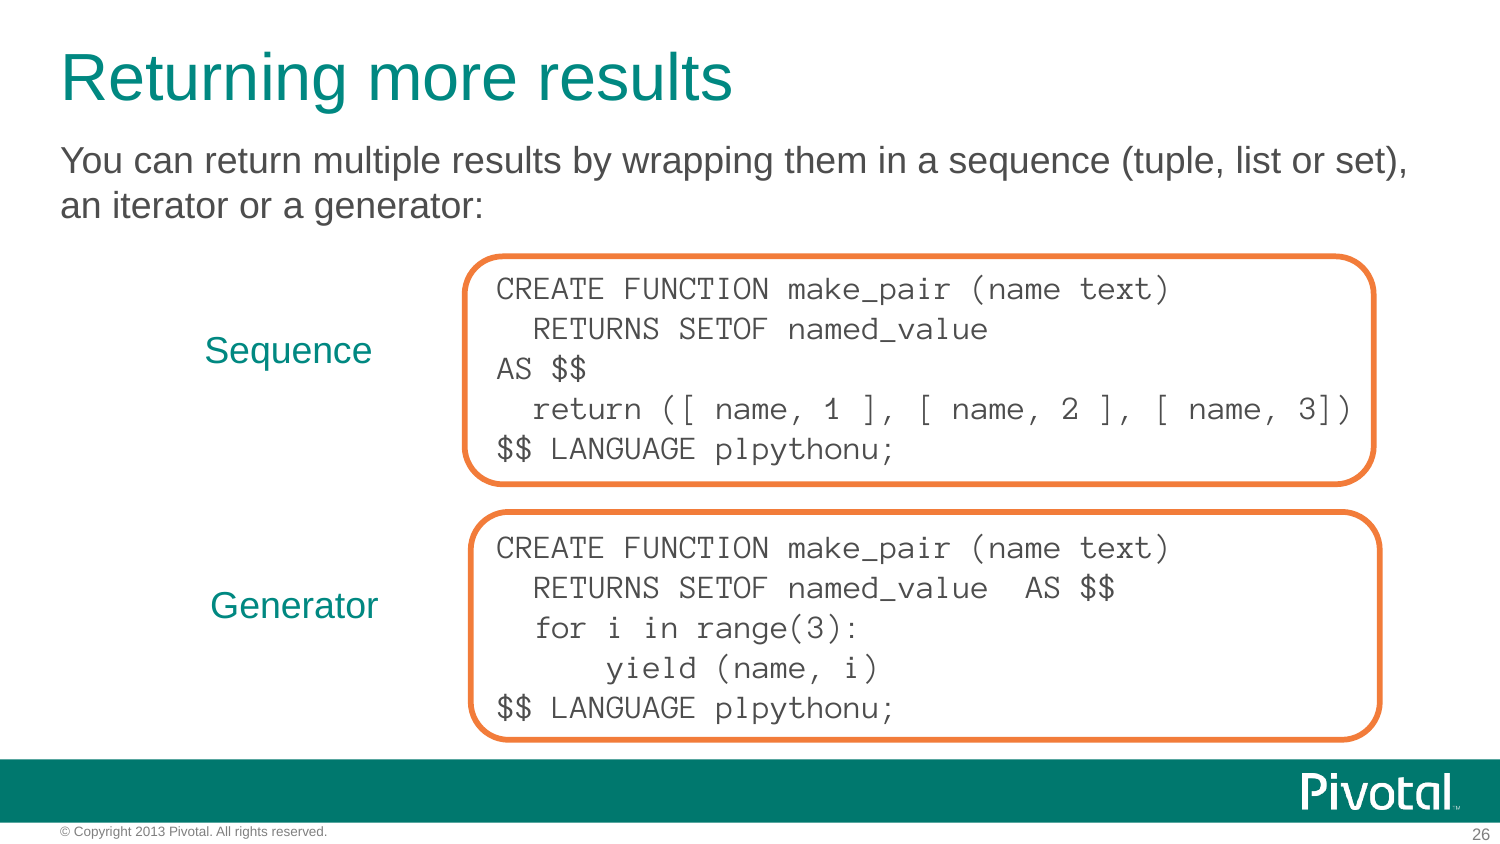

# Returning more results
You can return multiple results by wrapping them in a sequence (tuple, list or set), an iterator or a generator:

CREATE FUNCTION make_pair (name text)
  RETURNS SETOF named_value
AS $$
  return ([ name, 1 ], [ name, 2 ], [ name, 3])
$$ LANGUAGE plpythonu;
Sequence

CREATE FUNCTION make_pair (name text)
  RETURNS SETOF named_value  AS $$
  for i in range(3):
      yield (name, i)
$$ LANGUAGE plpythonu;
Generator